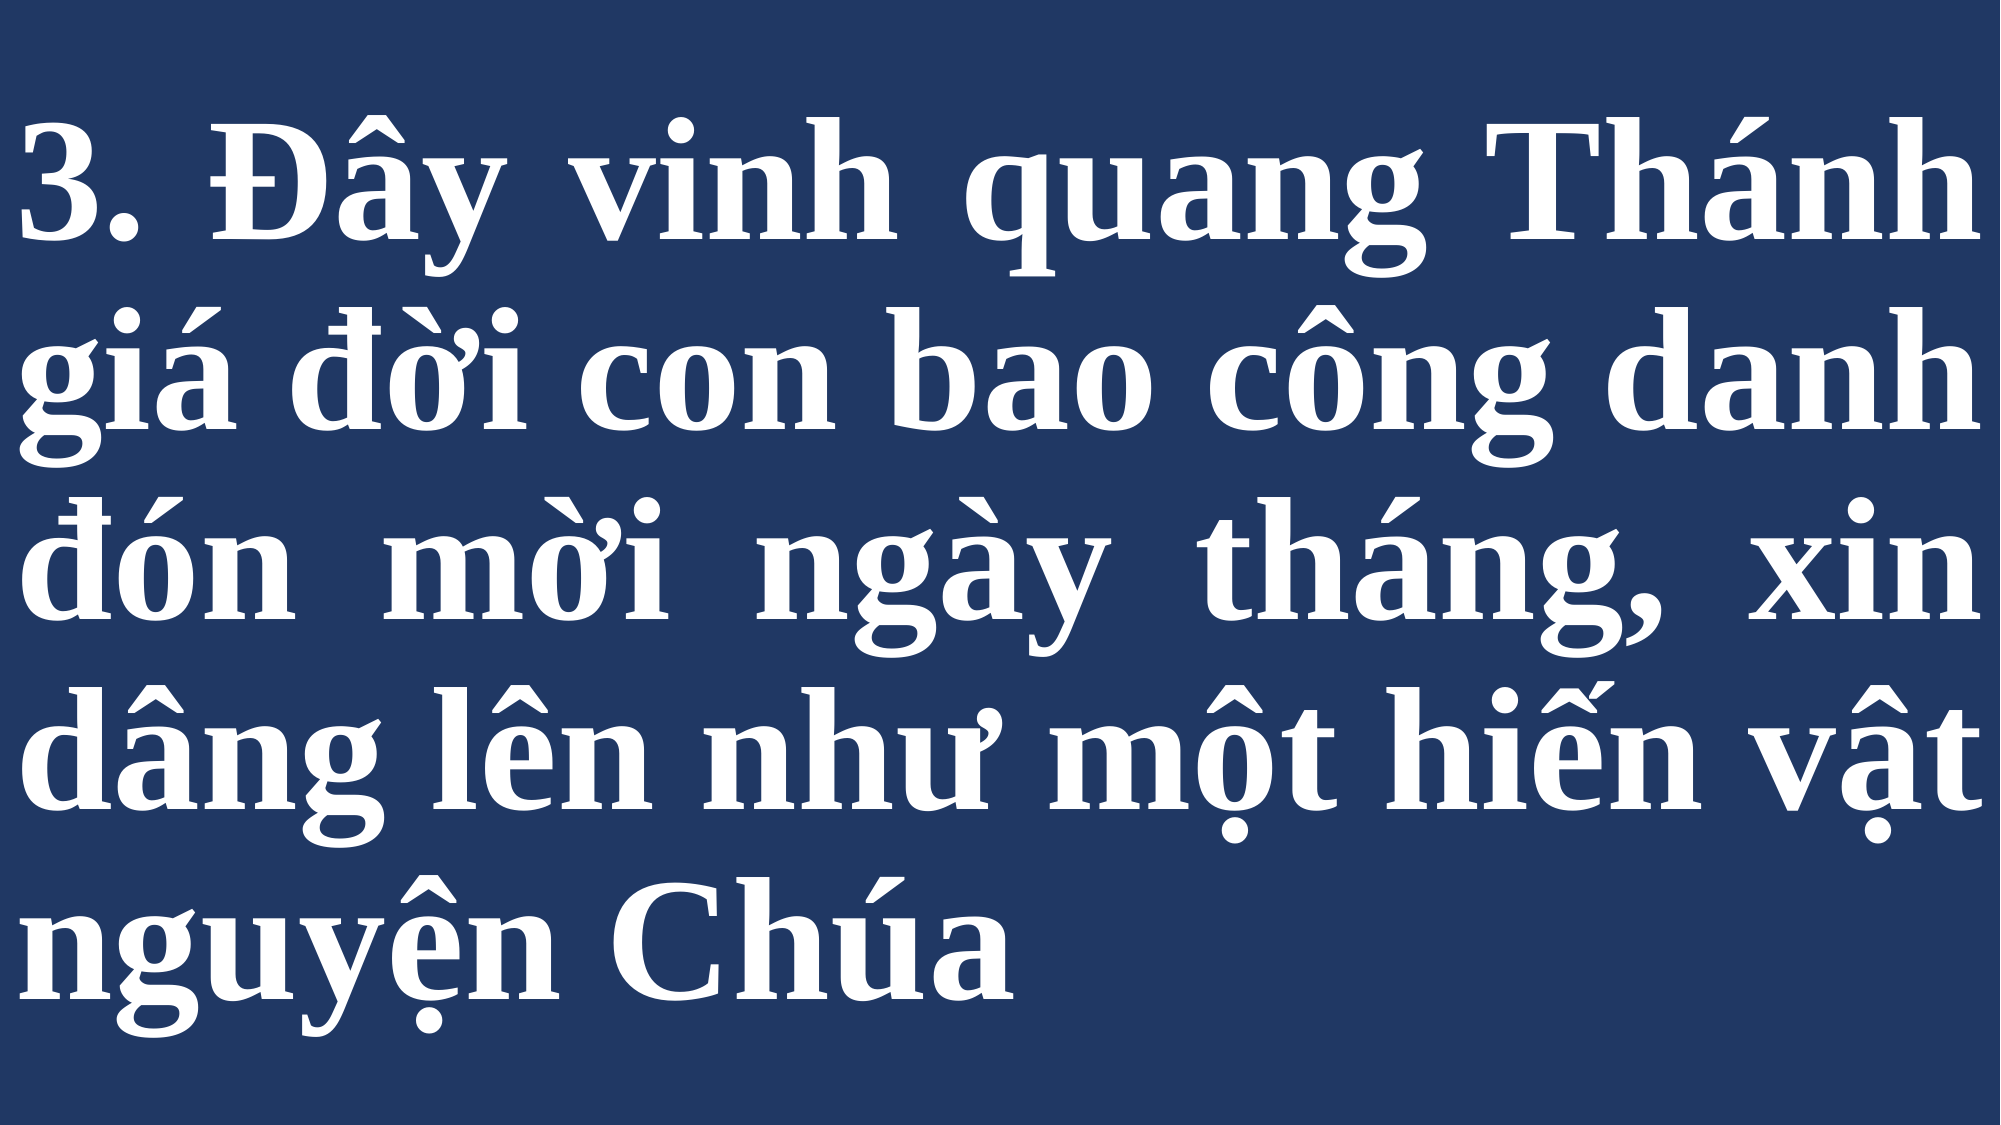

# 3. Đây vinh quang Thánh giá đời con bao công danh đón mời ngày tháng, xin dâng lên như một hiến vật nguyện Chúa